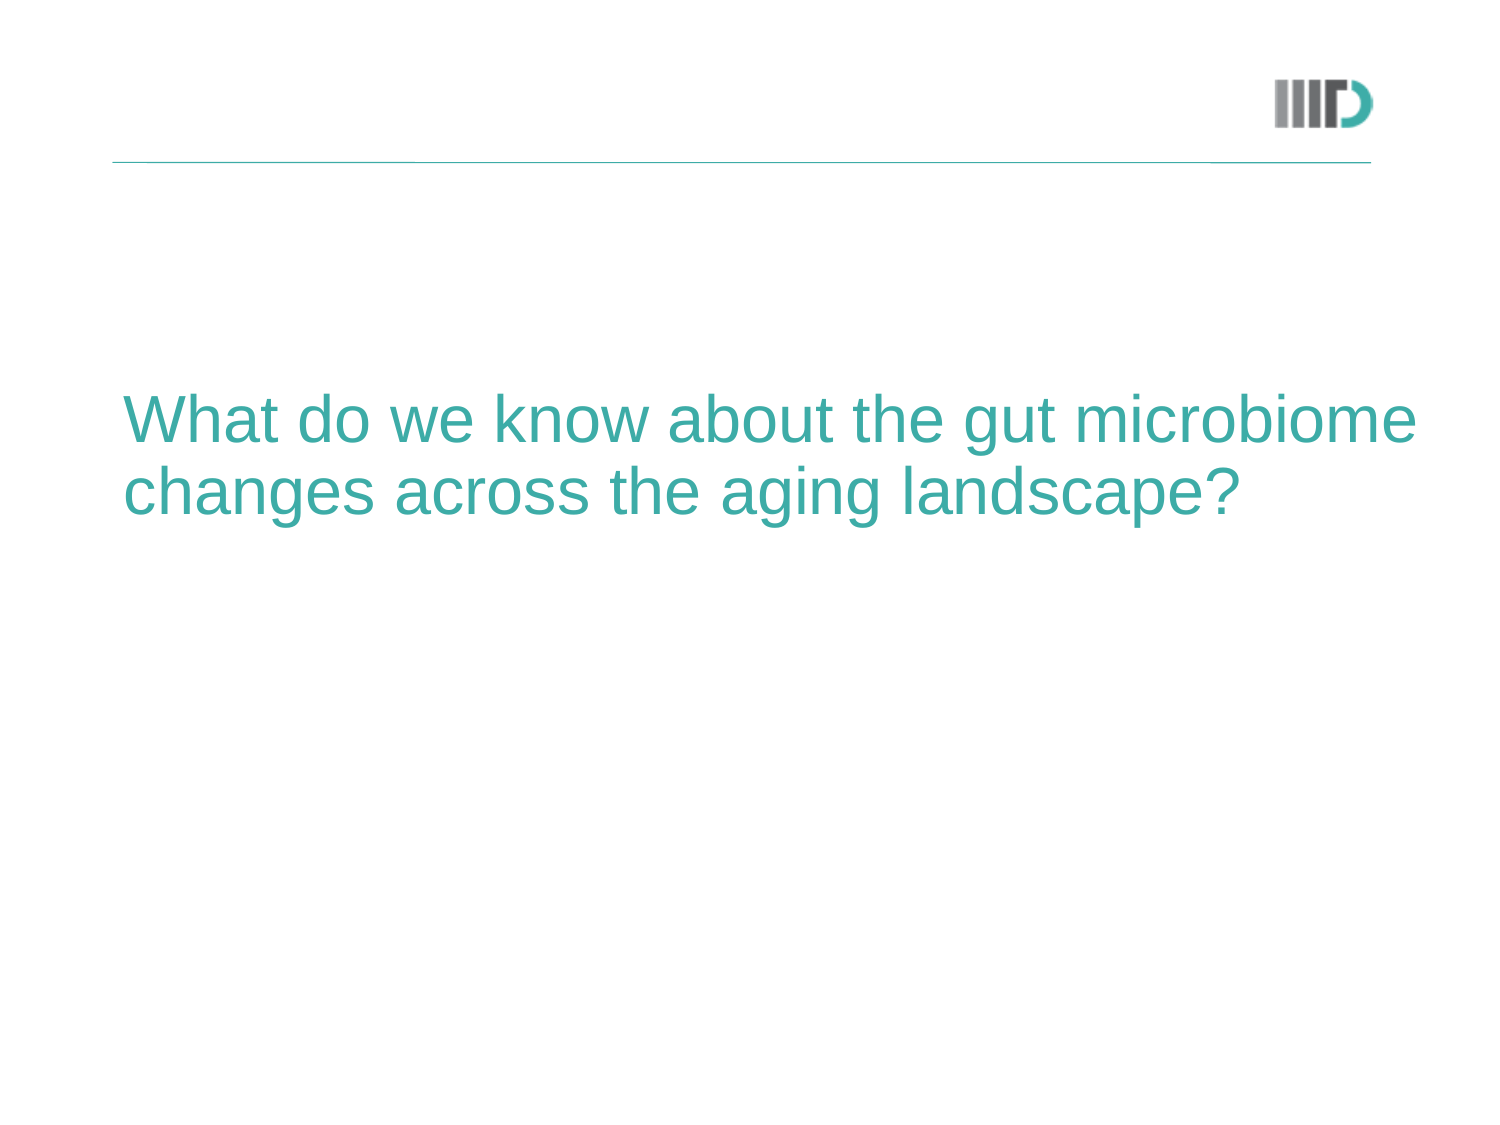

# What do we know about the gut microbiome changes across the aging landscape?